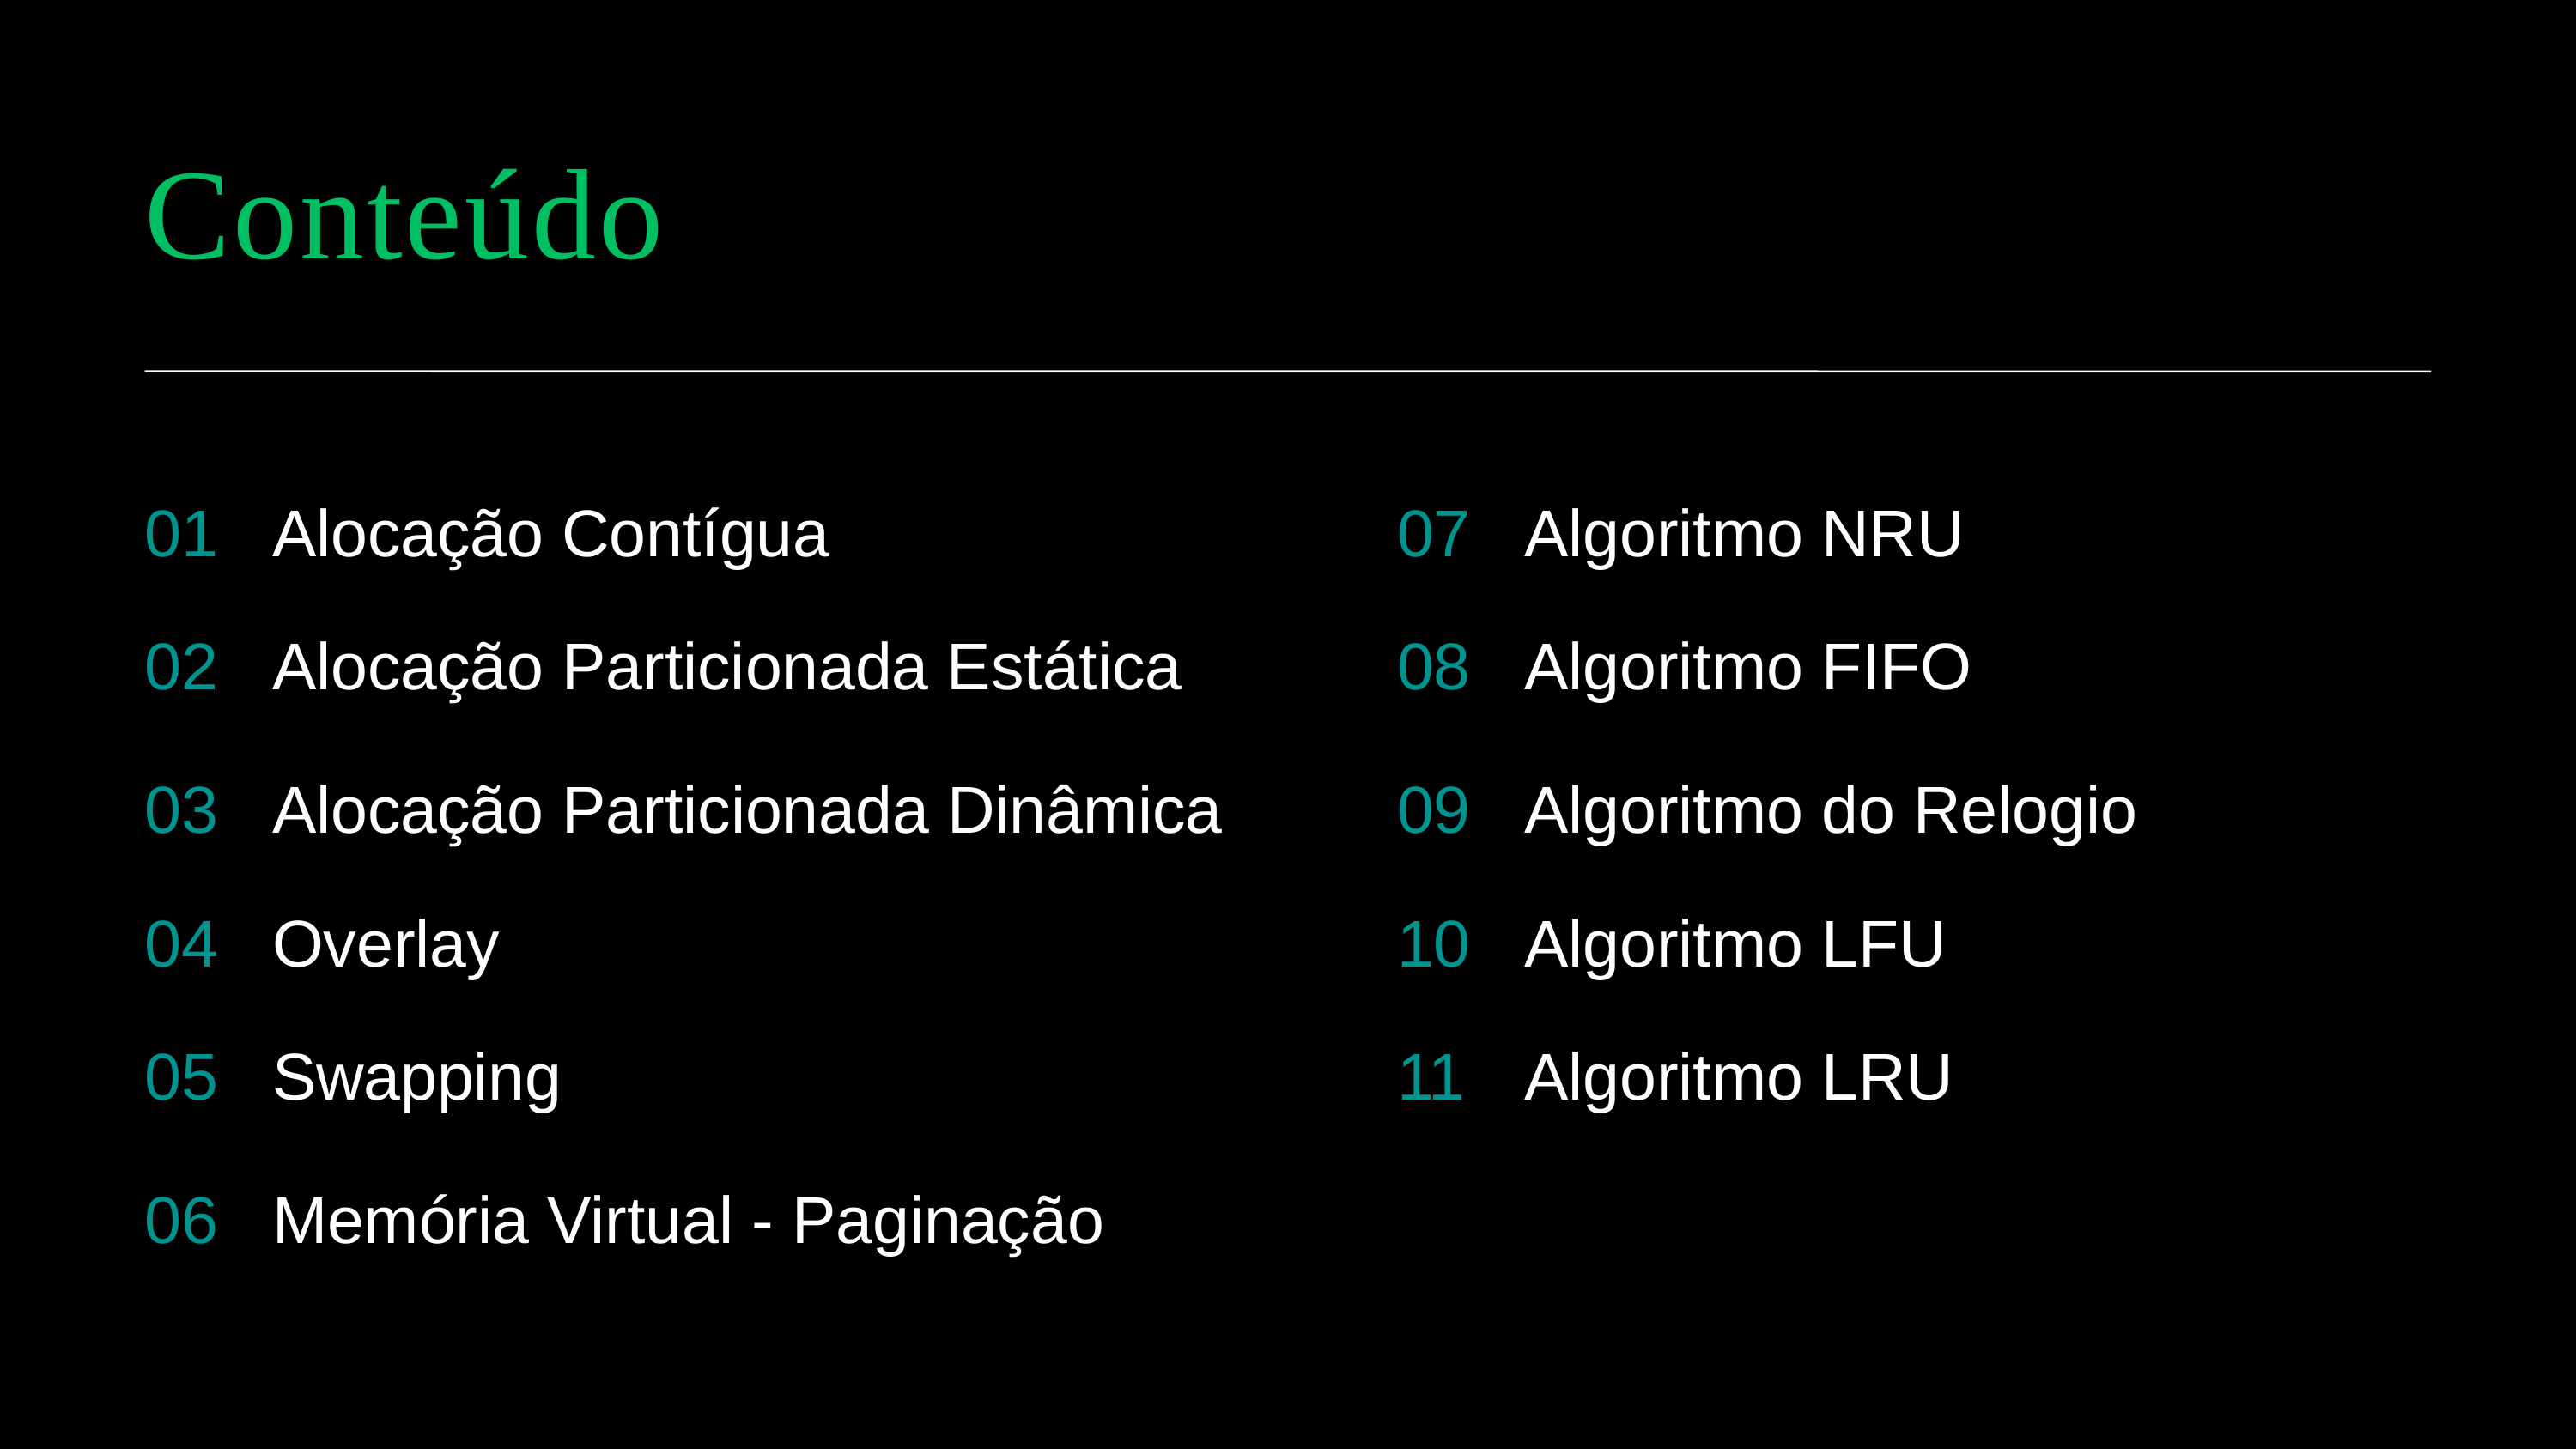

Conteúdo

01
Alocação Contígua
07
Algoritmo NRU
02
Alocação Particionada Estática
08
Algoritmo FIFO
03
Alocação Particionada Dinâmica
09
Algoritmo do Relogio
04
Overlay
10
Algoritmo LFU
05
Swapping
11
Algoritmo LRU
06
Memória Virtual - Paginação